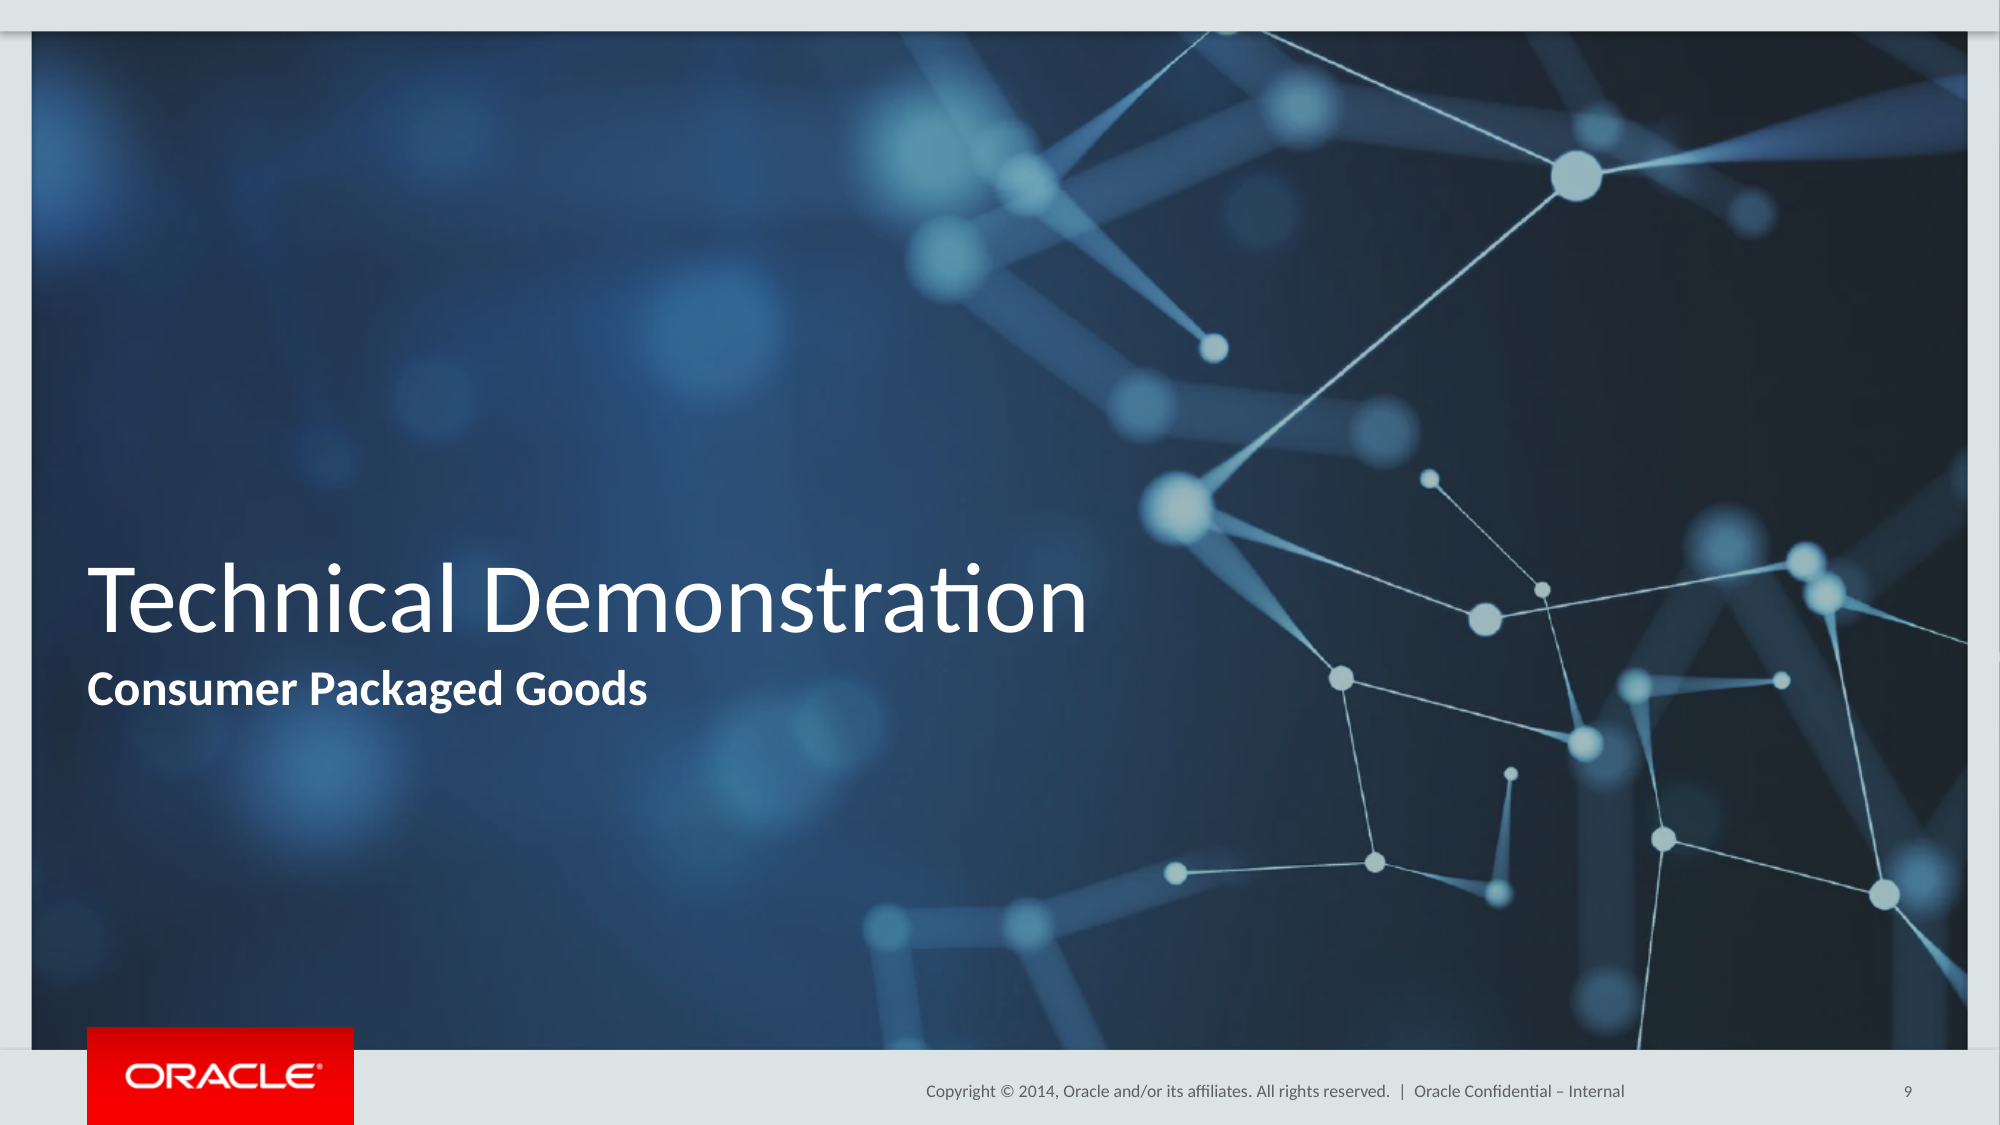

# Technical Demonstration
Consumer Packaged Goods
Oracle Confidential – Internal
9